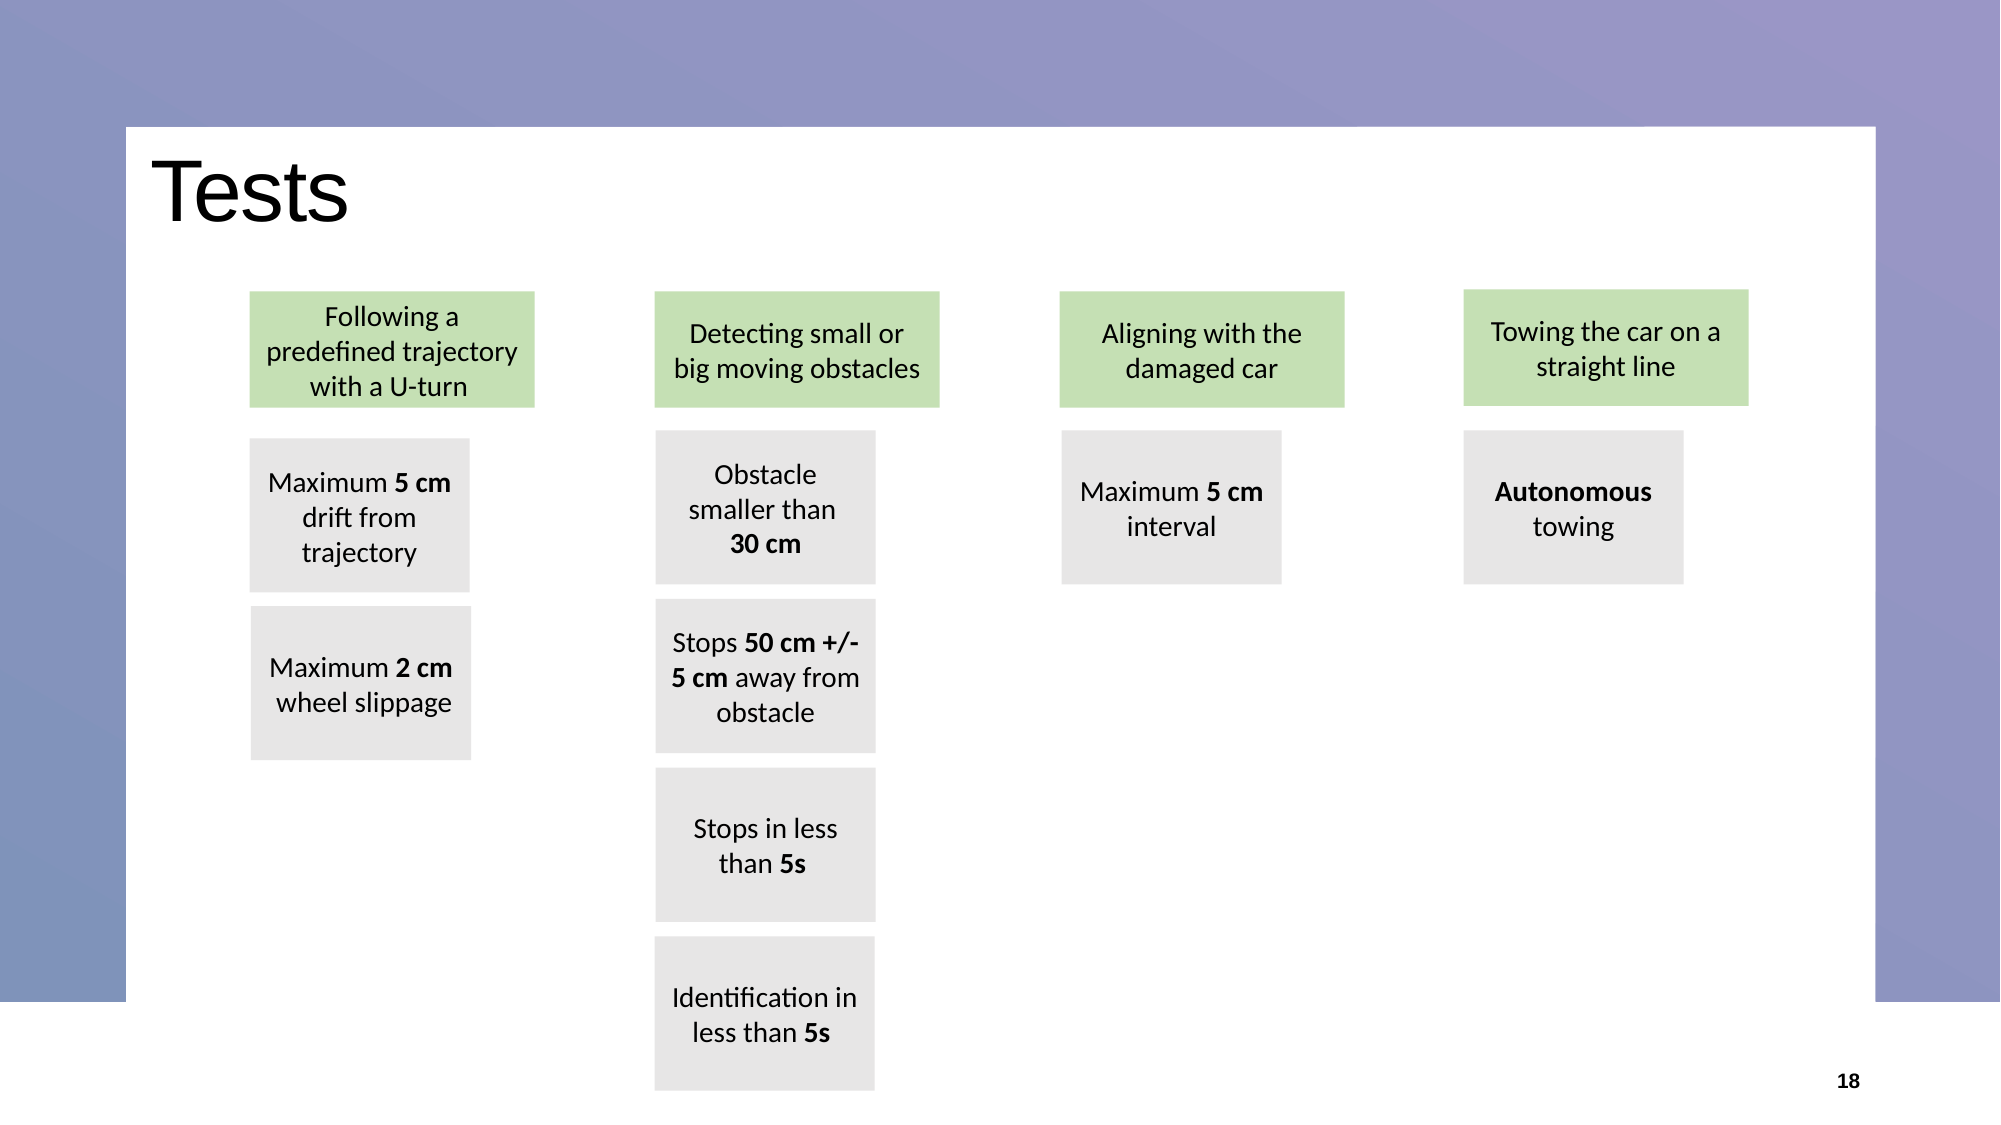

Tests
Towing the car on a straight line
Following a predefined trajectory with a U-turn
Detecting small or big moving obstacles
Aligning with the damaged car
Obstacle smaller than
30 cm
Maximum 5 cm interval
Autonomous towing
Maximum 5 cm drift from trajectory
Stops 50 cm +/- 5 cm away from obstacle
Maximum 2 cm  wheel slippage
Stops in less than 5s
Identification in less than 5s
18